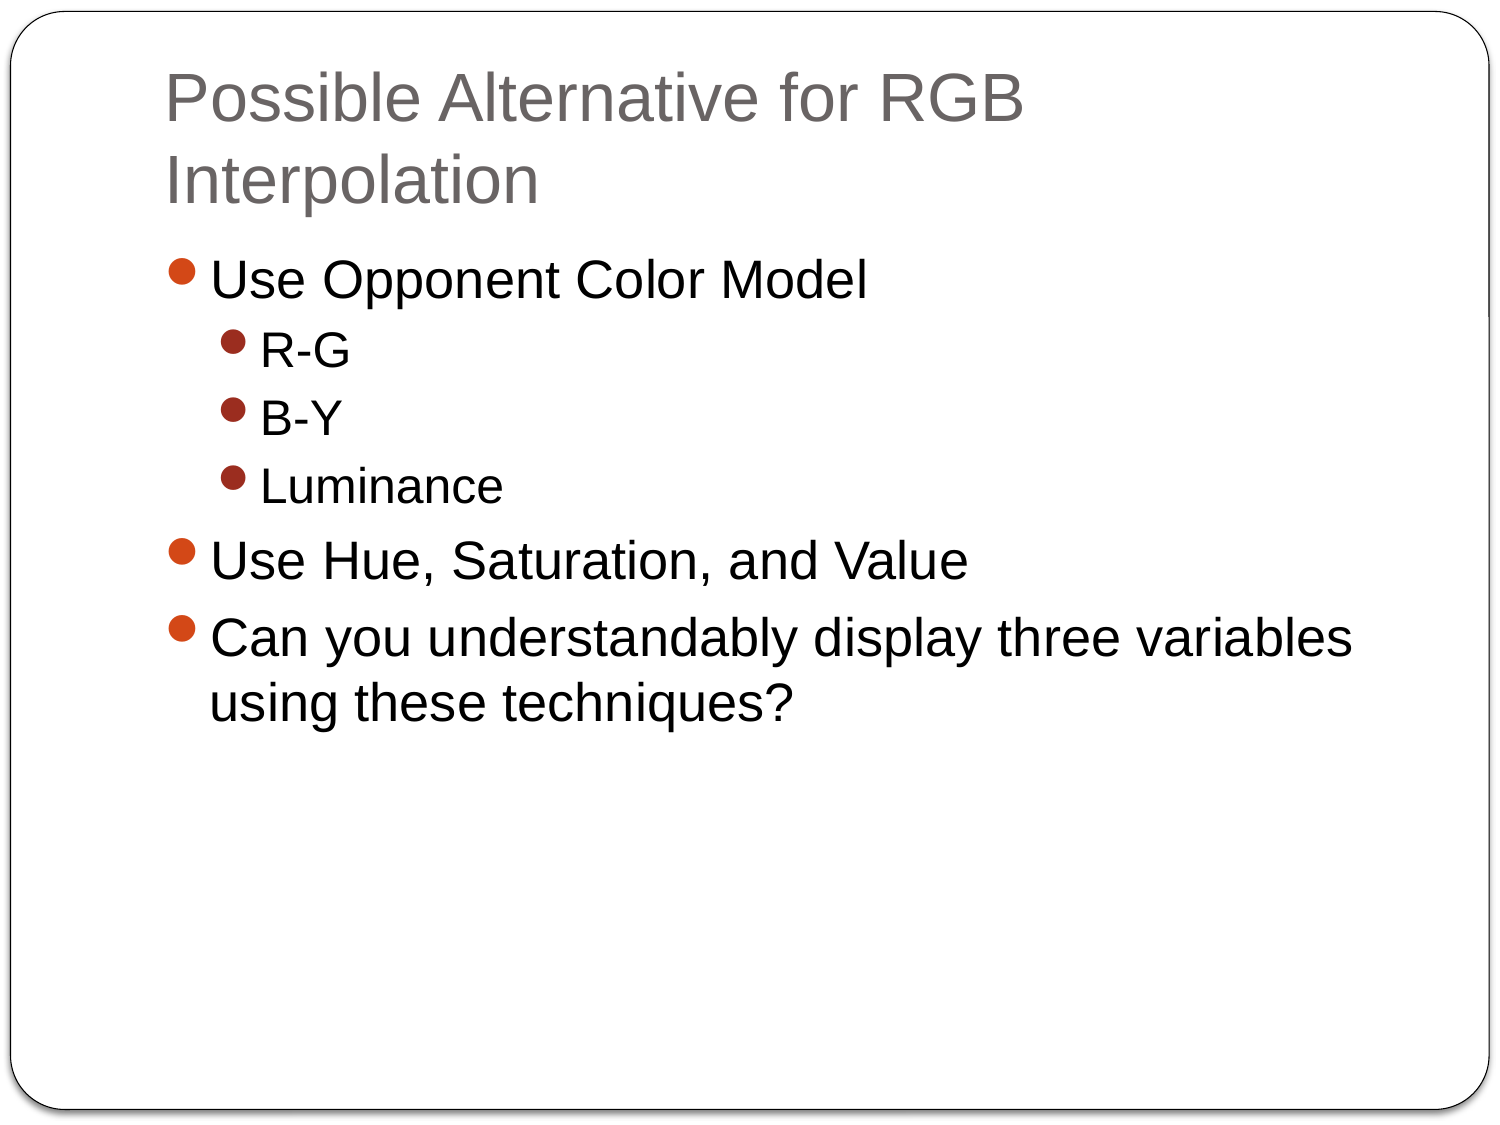

# Possible Alternative for RGB Interpolation
Use Opponent Color Model
R-G
B-Y
Luminance
Use Hue, Saturation, and Value
Can you understandably display three variables using these techniques?